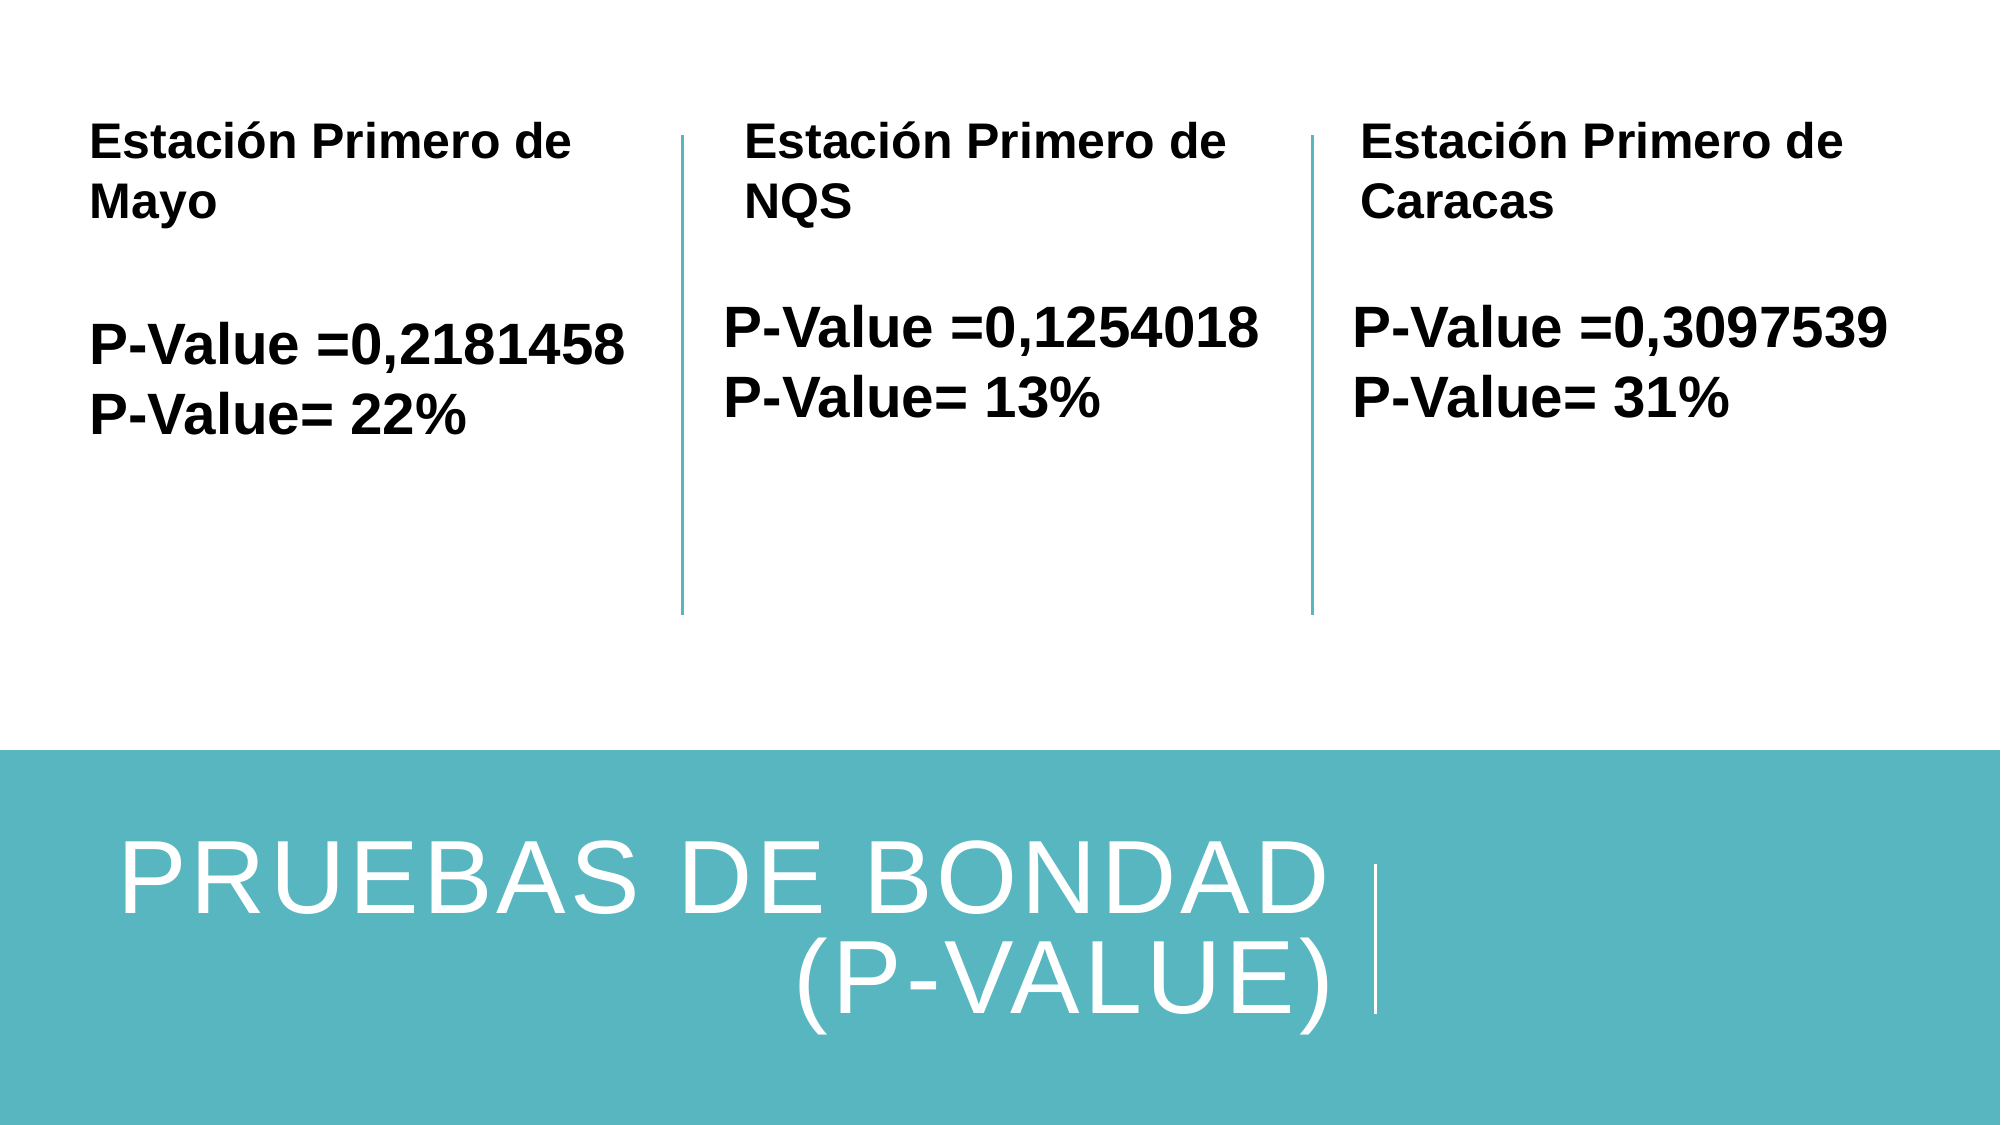

Estación Primero de NQS
Estación Primero de Mayo
Estación Primero de Caracas
P-Value =0,3097539
P-Value= 31%
P-Value =0,1254018
P-Value= 13%
P-Value =0,2181458
P-Value= 22%

# Pruebas de Bondad (P-Value)